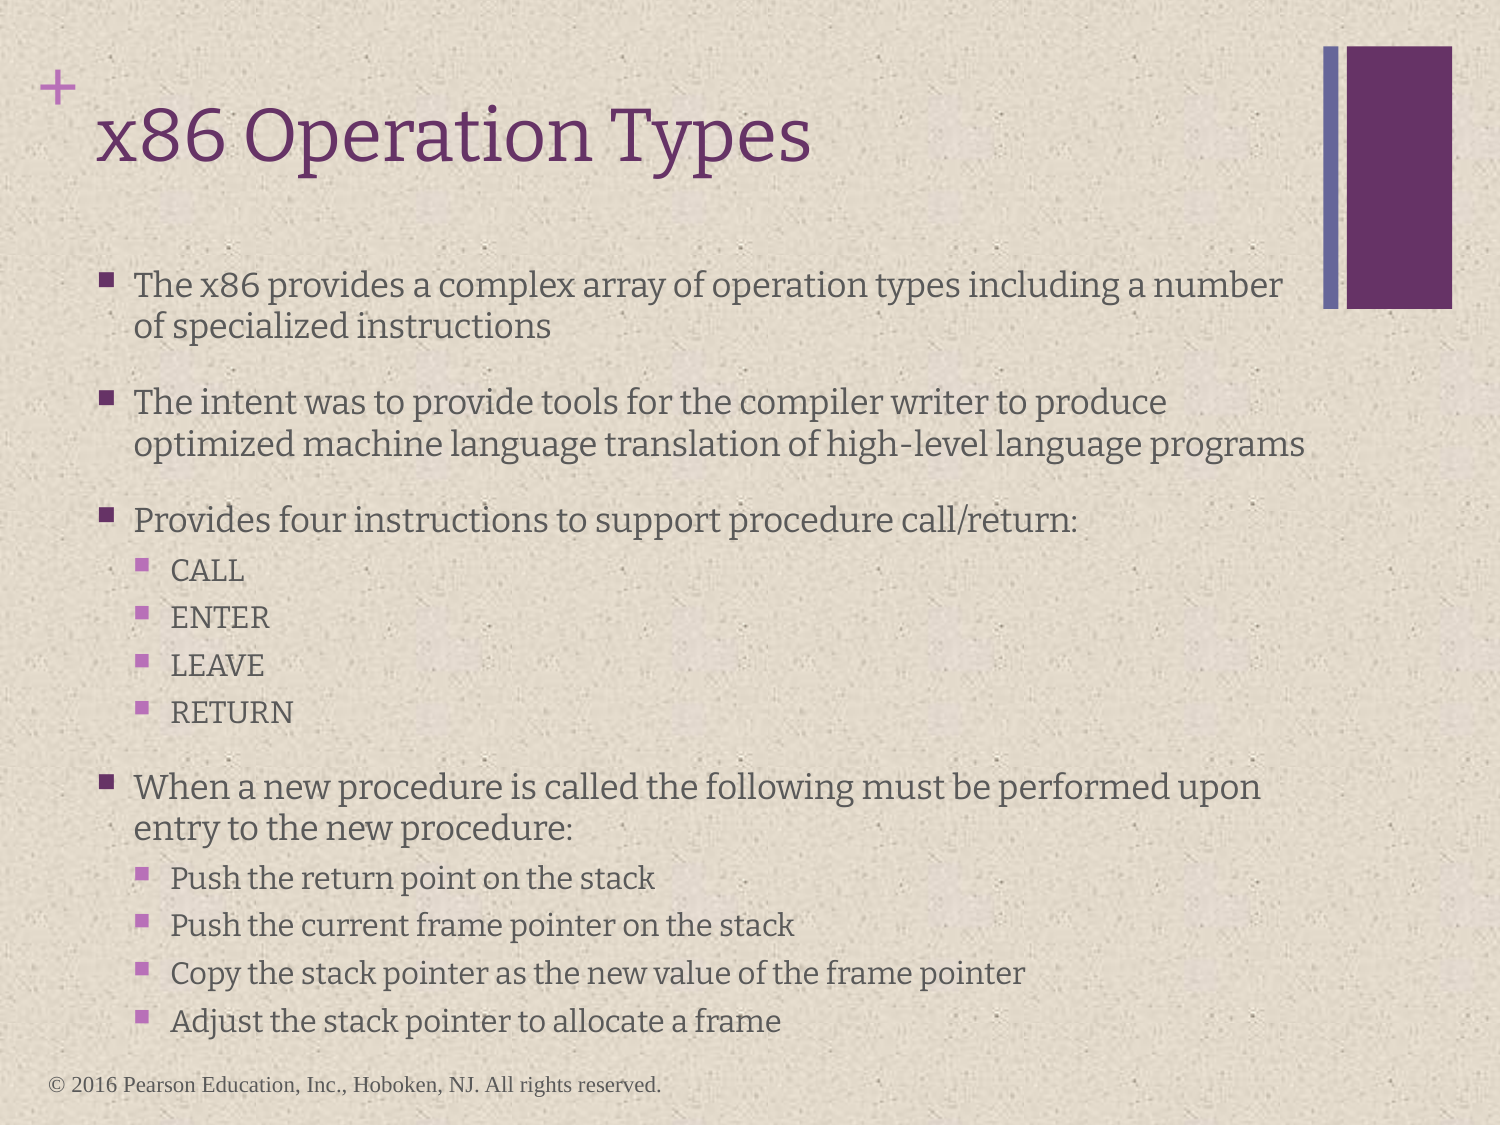

# x86 Operation Types
The x86 provides a complex array of operation types including a number of specialized instructions
The intent was to provide tools for the compiler writer to produce optimized machine language translation of high-level language programs
Provides four instructions to support procedure call/return:
CALL
ENTER
LEAVE
RETURN
When a new procedure is called the following must be performed upon entry to the new procedure:
Push the return point on the stack
Push the current frame pointer on the stack
Copy the stack pointer as the new value of the frame pointer
Adjust the stack pointer to allocate a frame
© 2016 Pearson Education, Inc., Hoboken, NJ. All rights reserved.